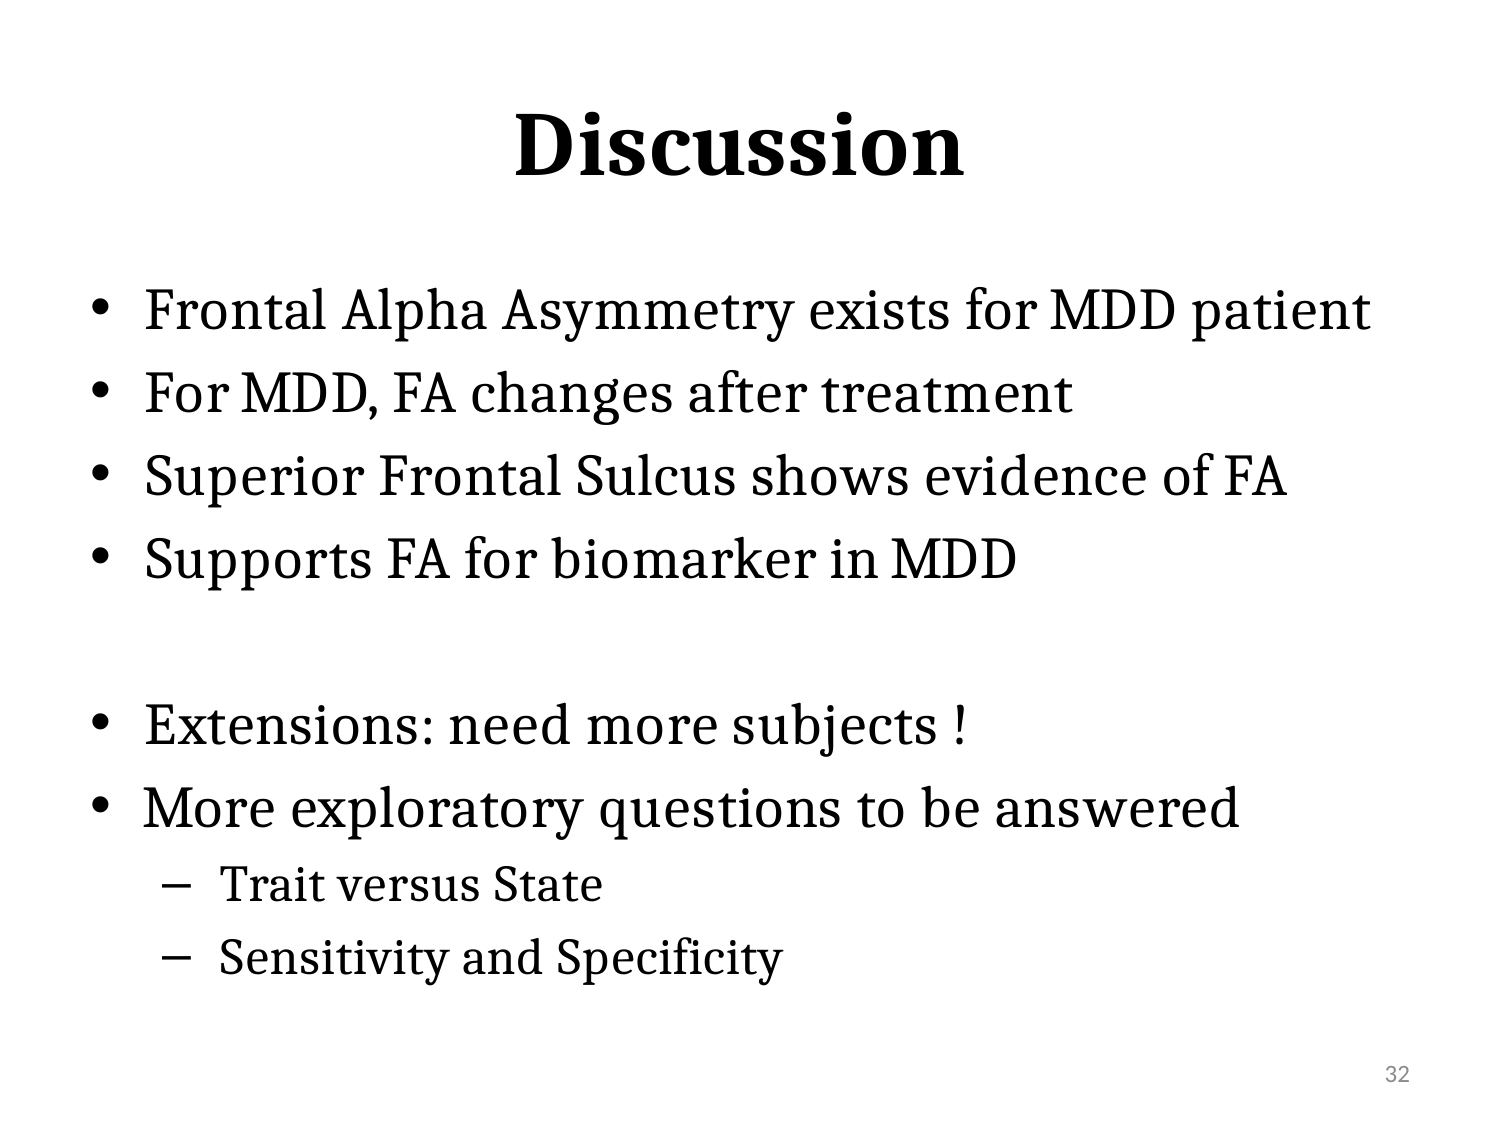

# Discussion
Frontal Alpha Asymmetry exists for MDD patient
For MDD, FA changes after treatment
Superior Frontal Sulcus shows evidence of FA
Supports FA for biomarker in MDD

Extensions: need more subjects !
More exploratory questions to be answered
 Trait versus State
 Sensitivity and Specificity

32